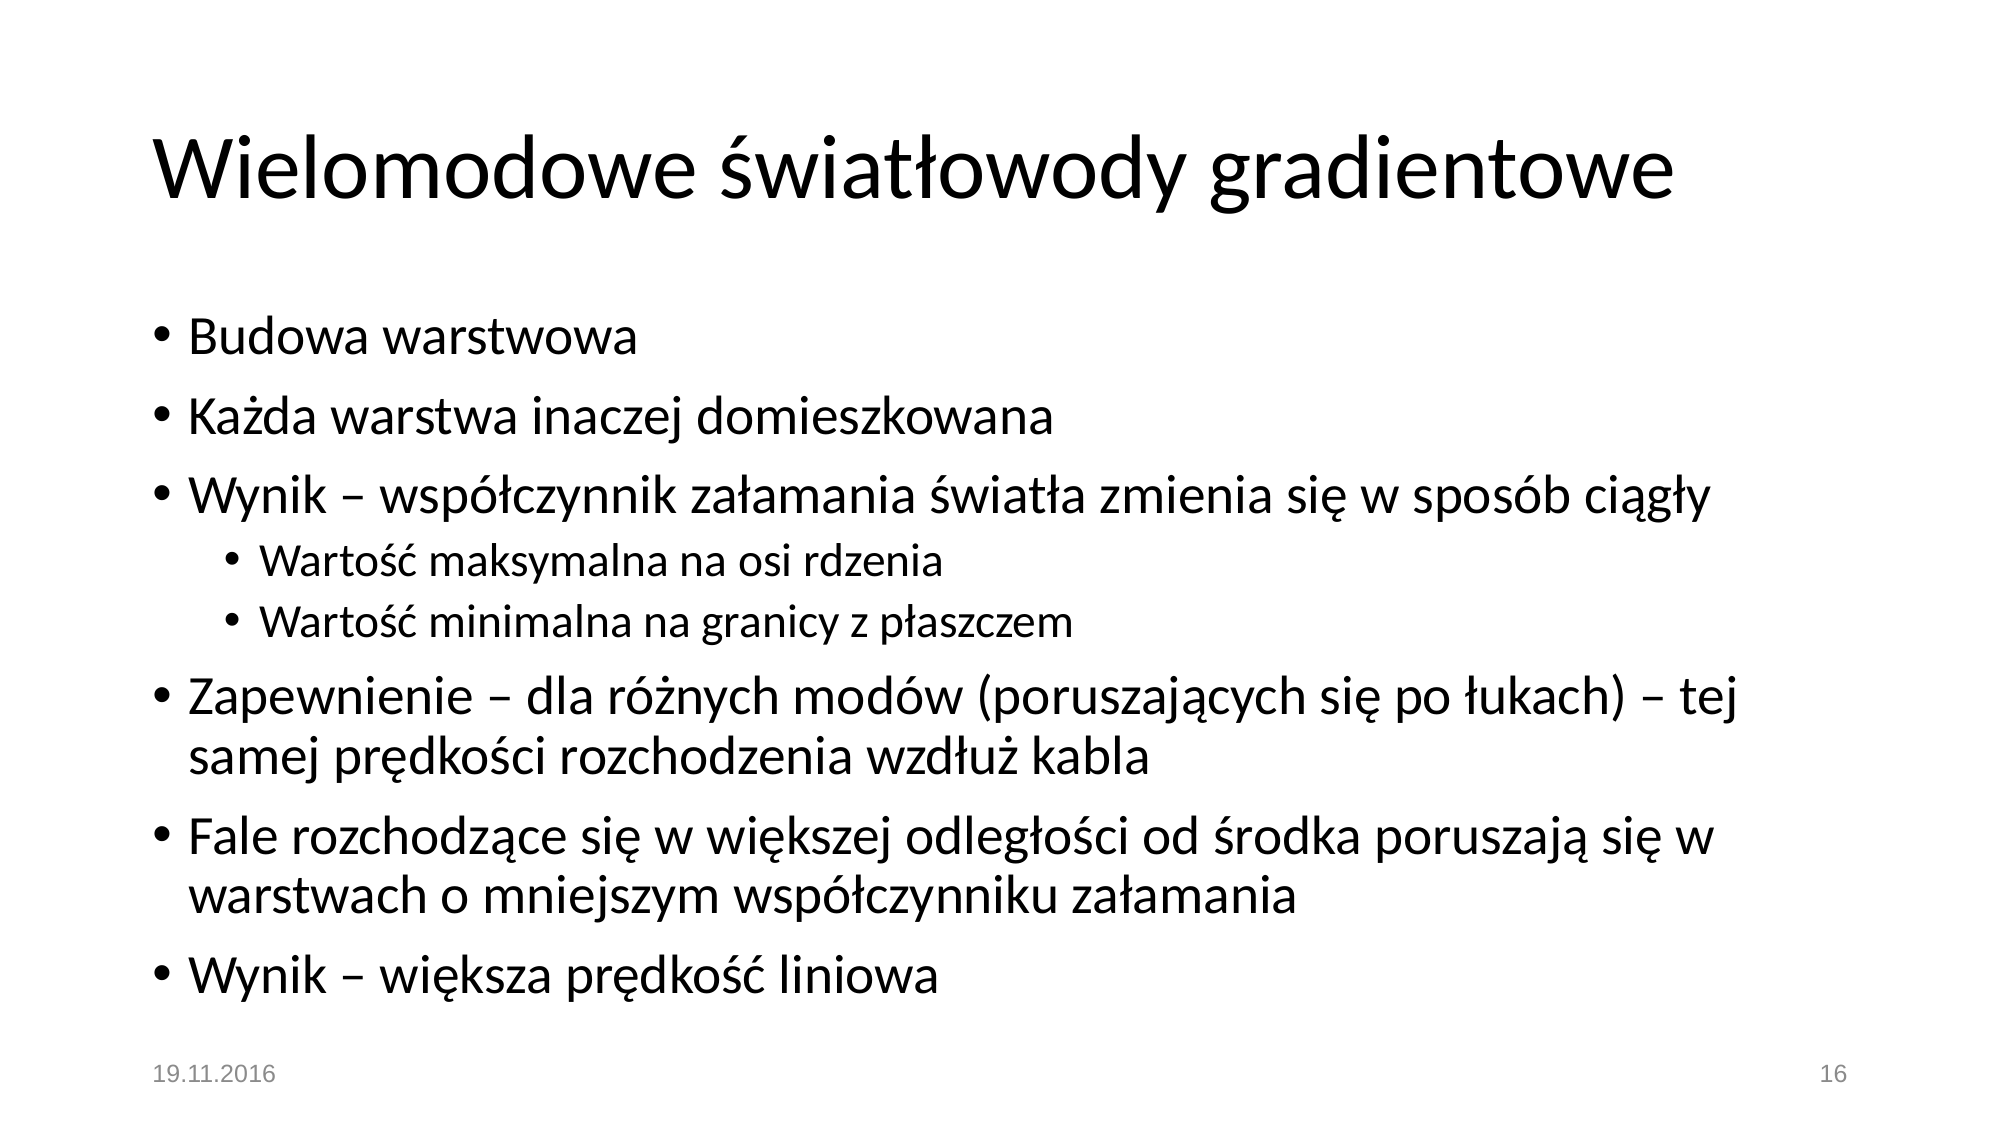

# Wielomodowe światłowody gradientowe
Budowa warstwowa
Każda warstwa inaczej domieszkowana
Wynik – współczynnik załamania światła zmienia się w sposób ciągły
Wartość maksymalna na osi rdzenia
Wartość minimalna na granicy z płaszczem
Zapewnienie – dla różnych modów (poruszających się po łukach) – tej samej prędkości rozchodzenia wzdłuż kabla
Fale rozchodzące się w większej odległości od środka poruszają się w warstwach o mniejszym współczynniku załamania
Wynik – większa prędkość liniowa
19.11.2016
16